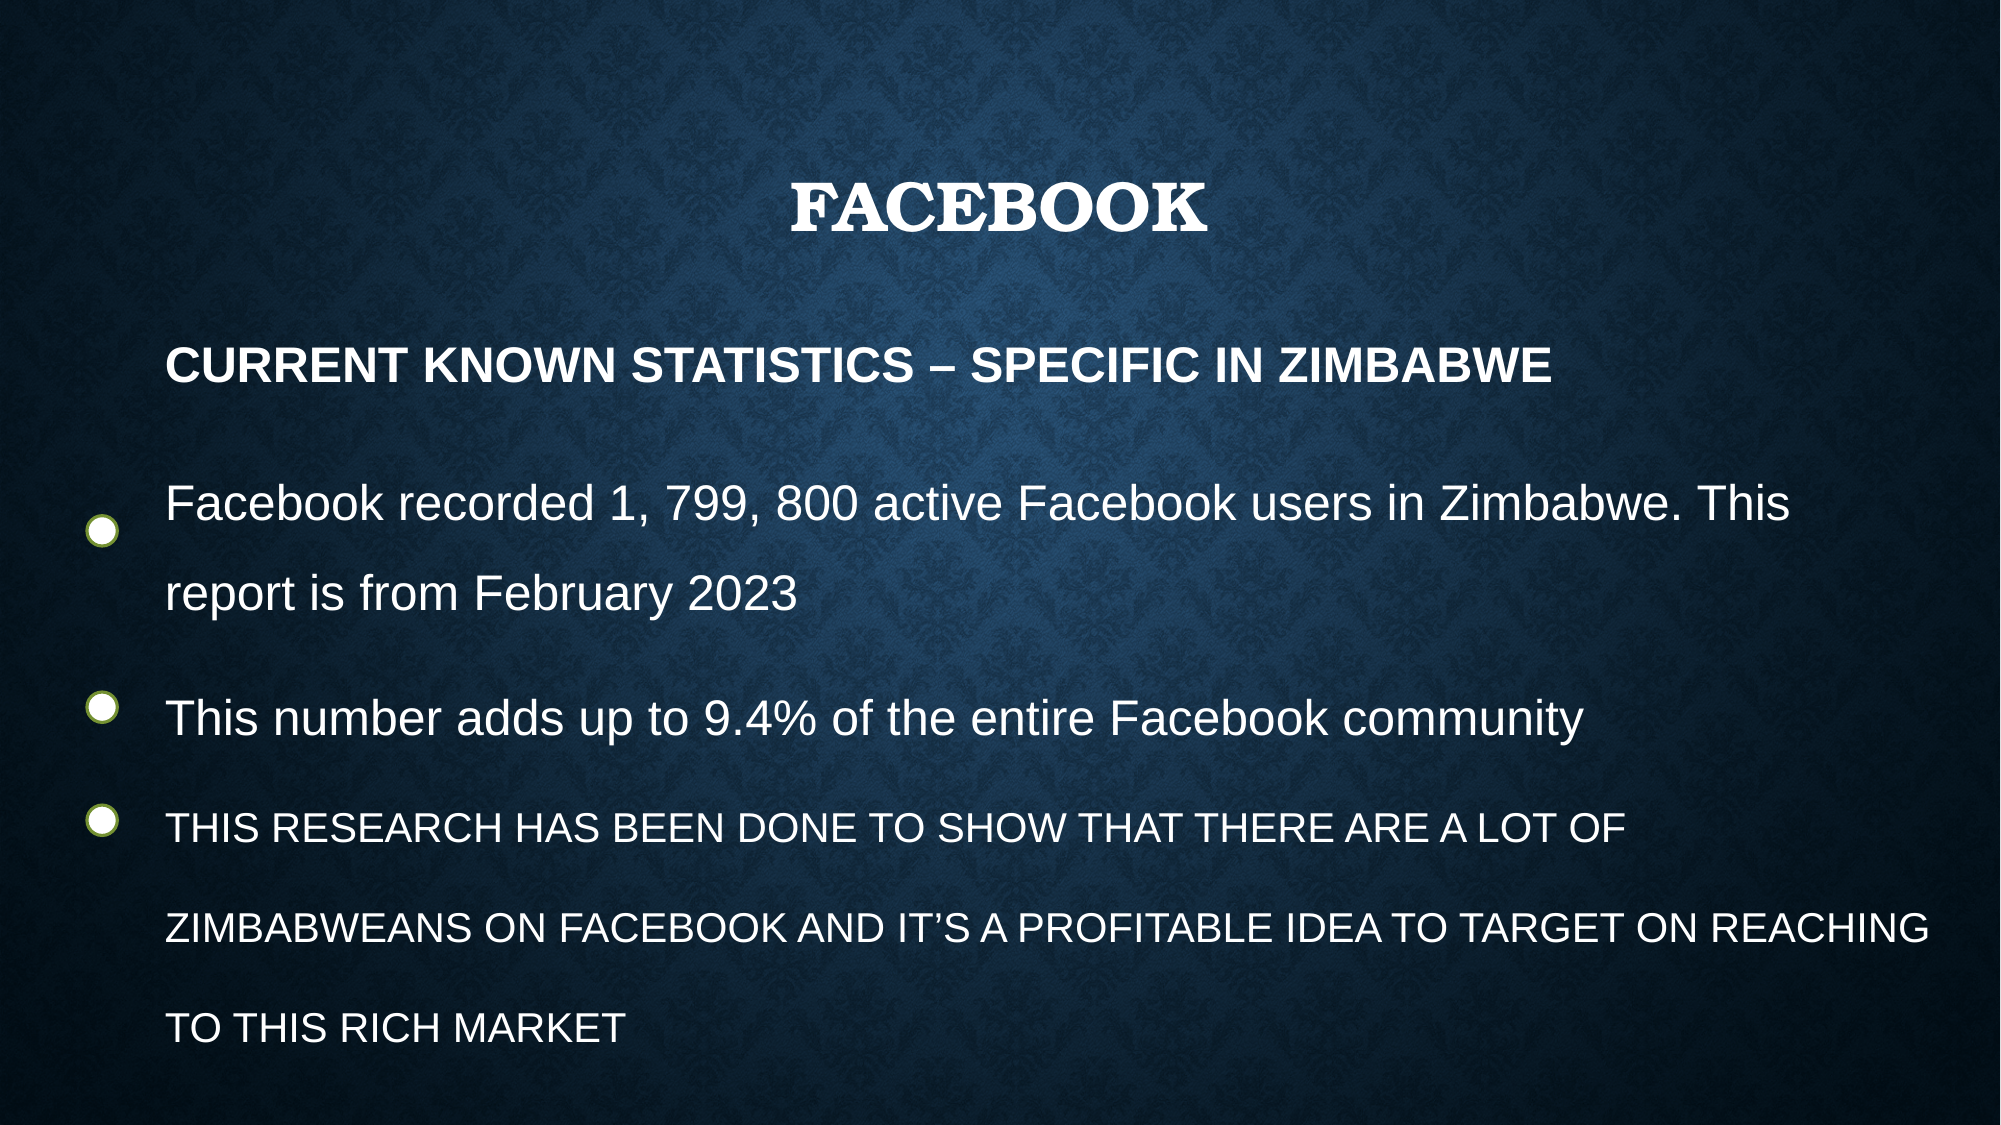

# FAcebook
Current known statistics – specific in zimbabwe
Facebook recorded 1, 799, 800 active Facebook users in Zimbabwe. This report is from February 2023

This number adds up to 9.4% of the entire Facebook community

THIS RESEARCH HAS BEEN DONE TO SHOW THAT THERE ARE A LOT OF ZIMBABWEANS ON FACEBOOK AND IT’S A PROFITABLE IDEA TO TARGET ON REACHING TO THIS RICH MARKET